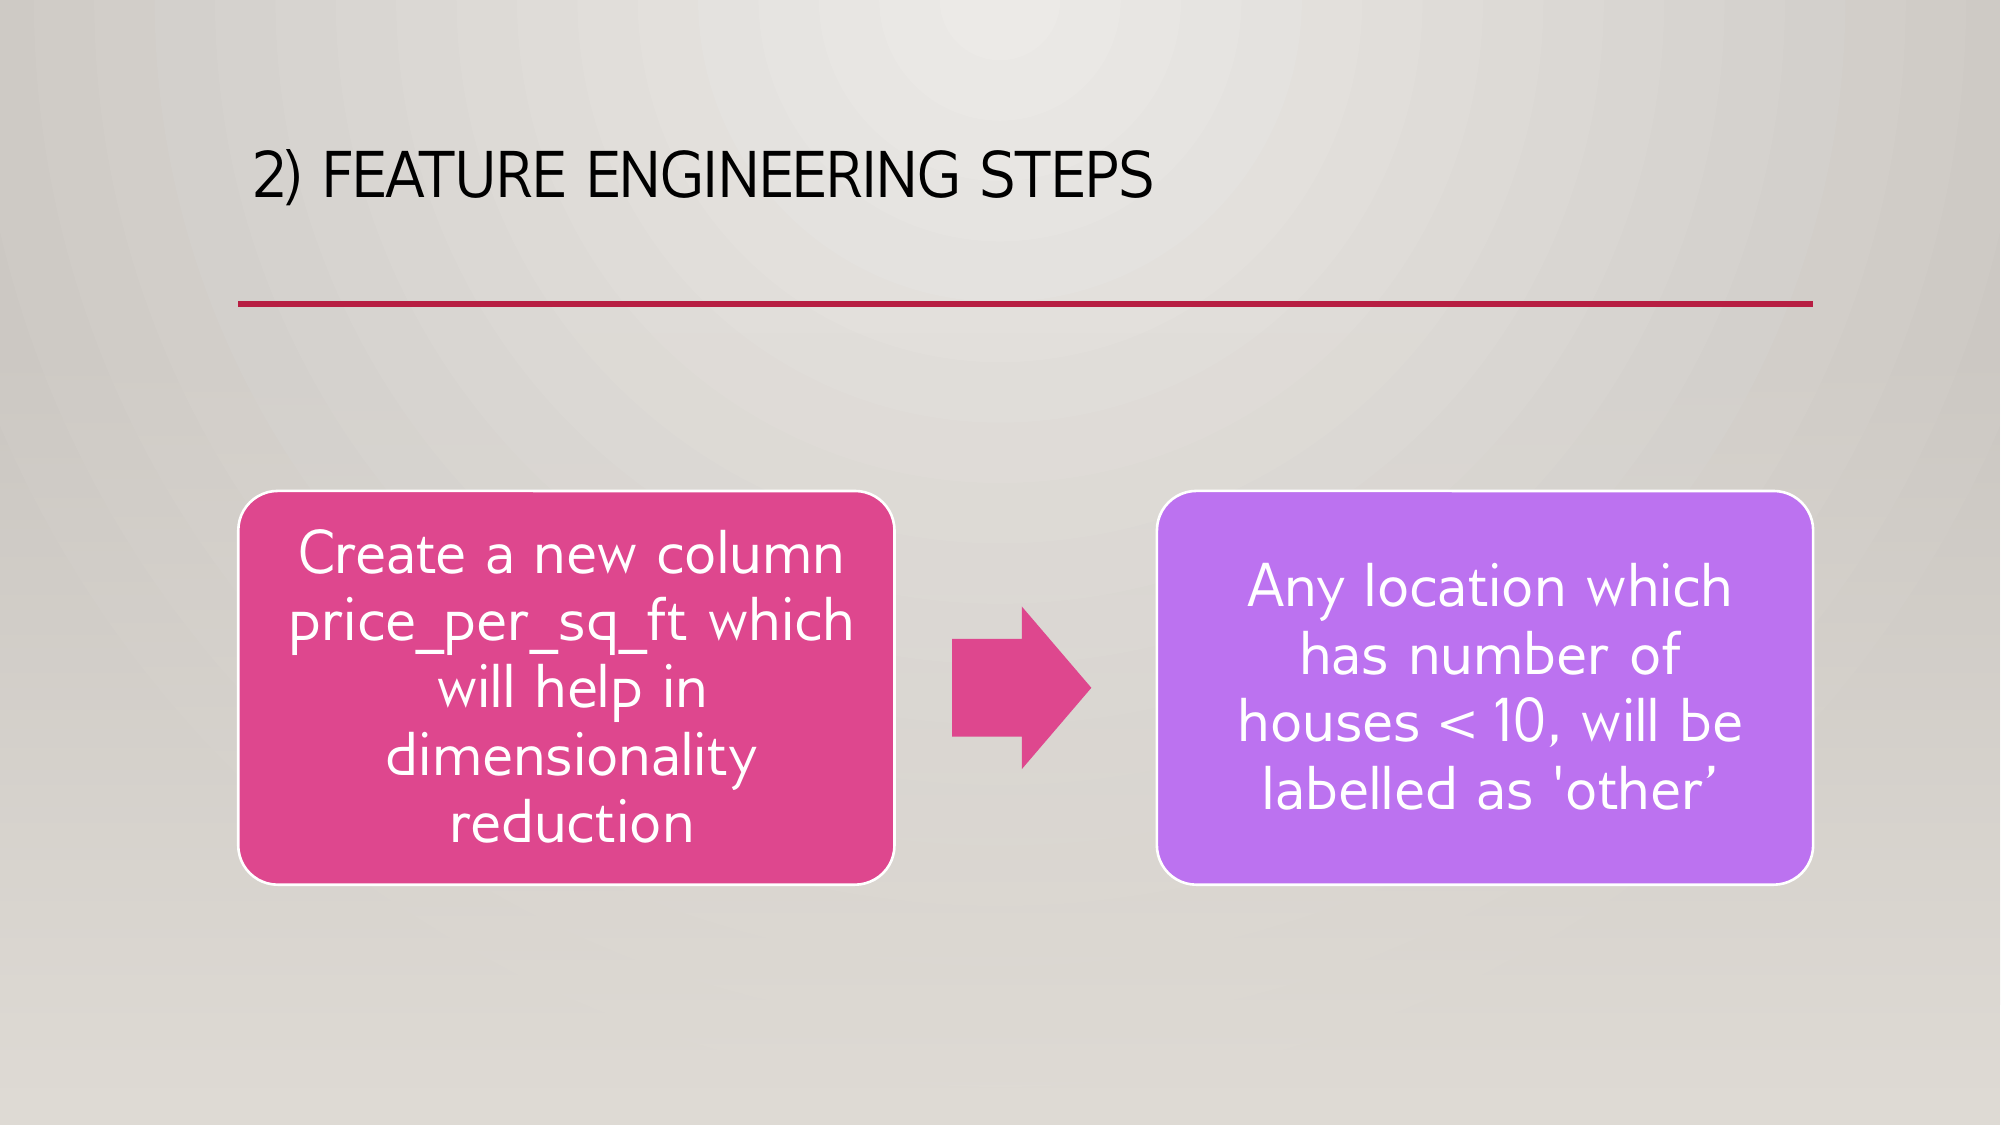

# 2) Feature Engineering Steps

Create a new column price_per_sq_ft which will help in dimensionality reduction

Any location which has number of houses < 10, will be labelled as 'other’